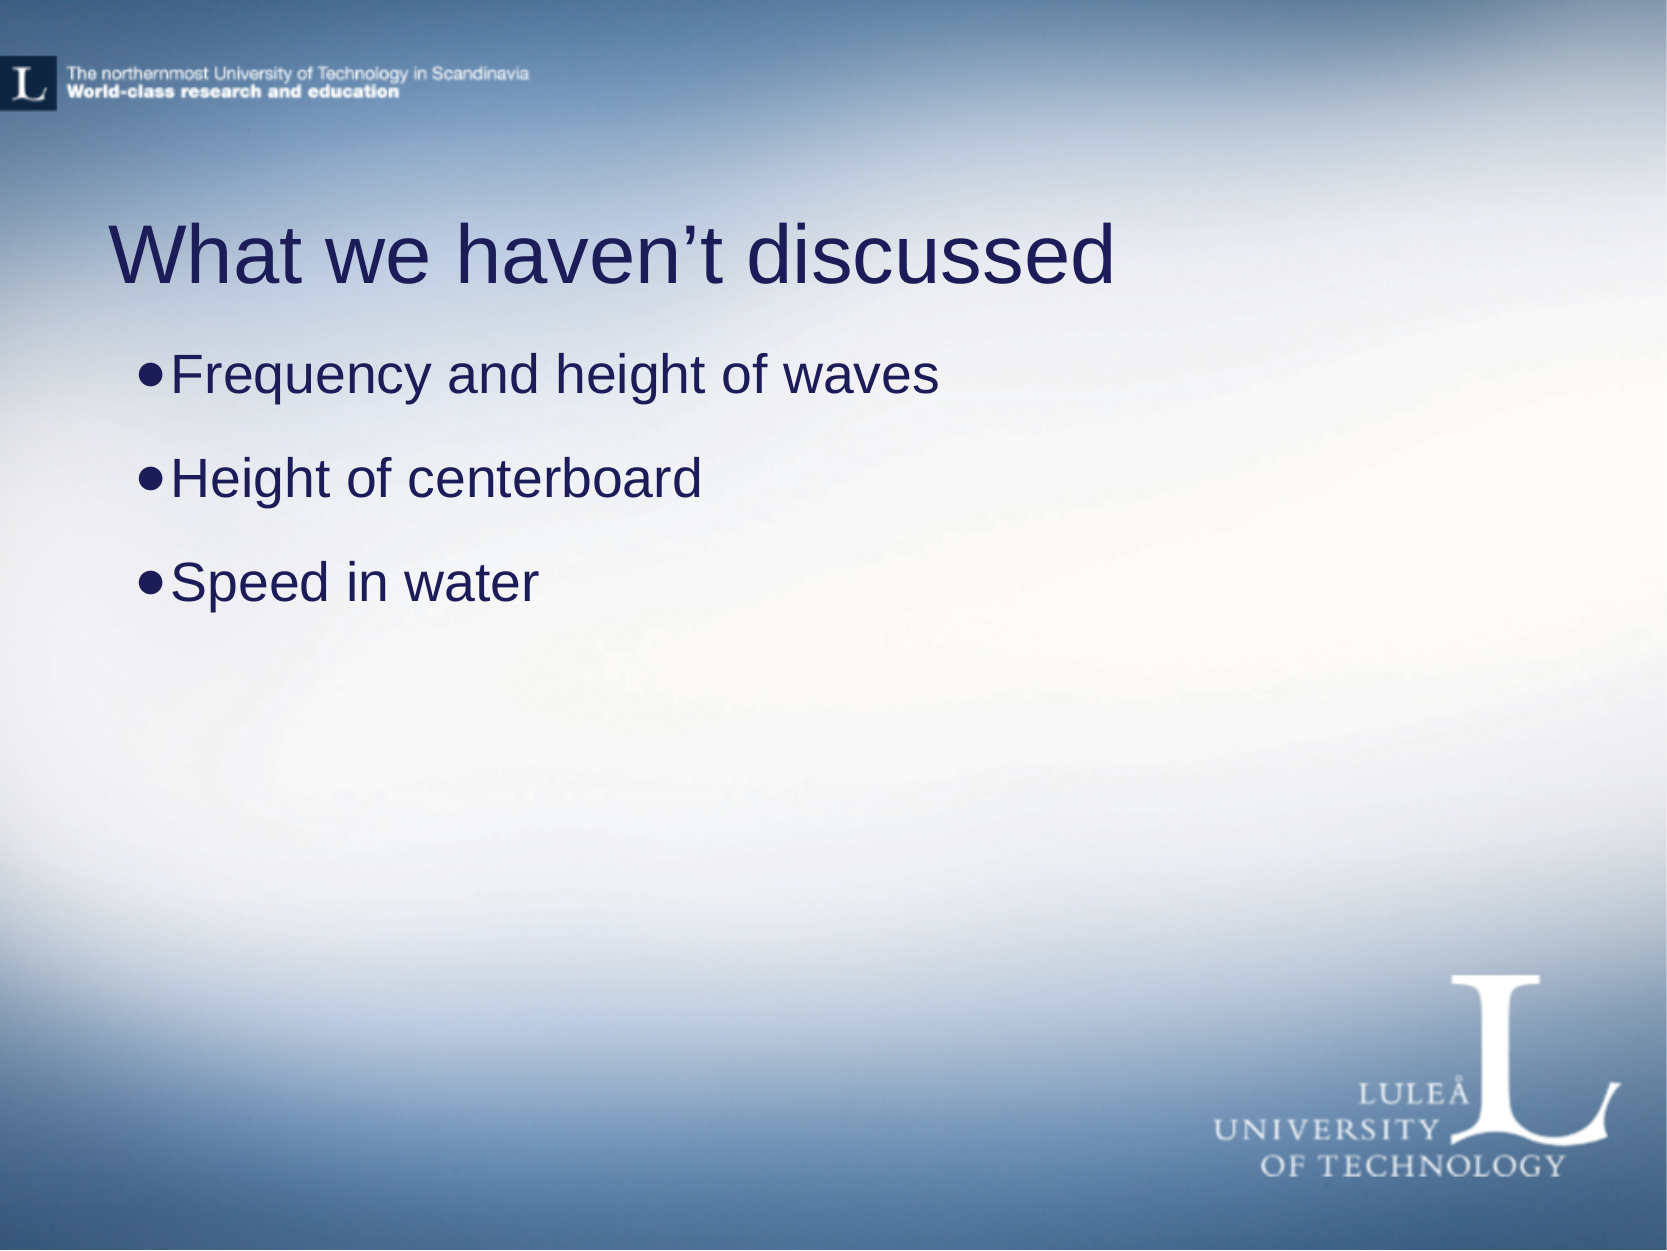

What we haven’t discussed
Frequency and height of waves
Height of centerboard
Speed in water